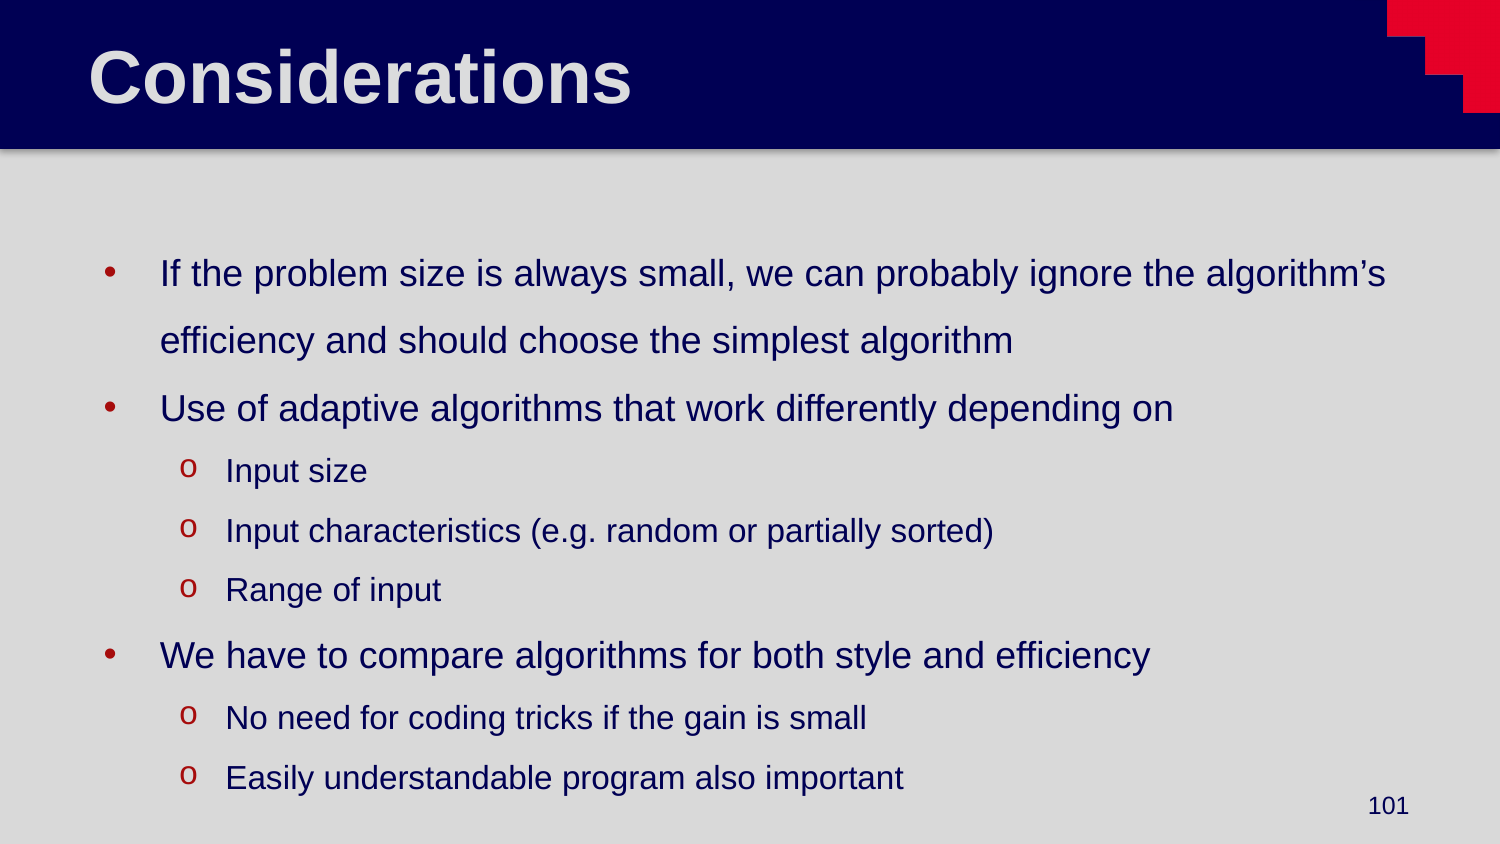

# Considerations
If the problem size is always small, we can probably ignore the algorithm’s efficiency and should choose the simplest algorithm
Use of adaptive algorithms that work differently depending on
Input size
Input characteristics (e.g. random or partially sorted)
Range of input
We have to compare algorithms for both style and efficiency
No need for coding tricks if the gain is small
Easily understandable program also important
101